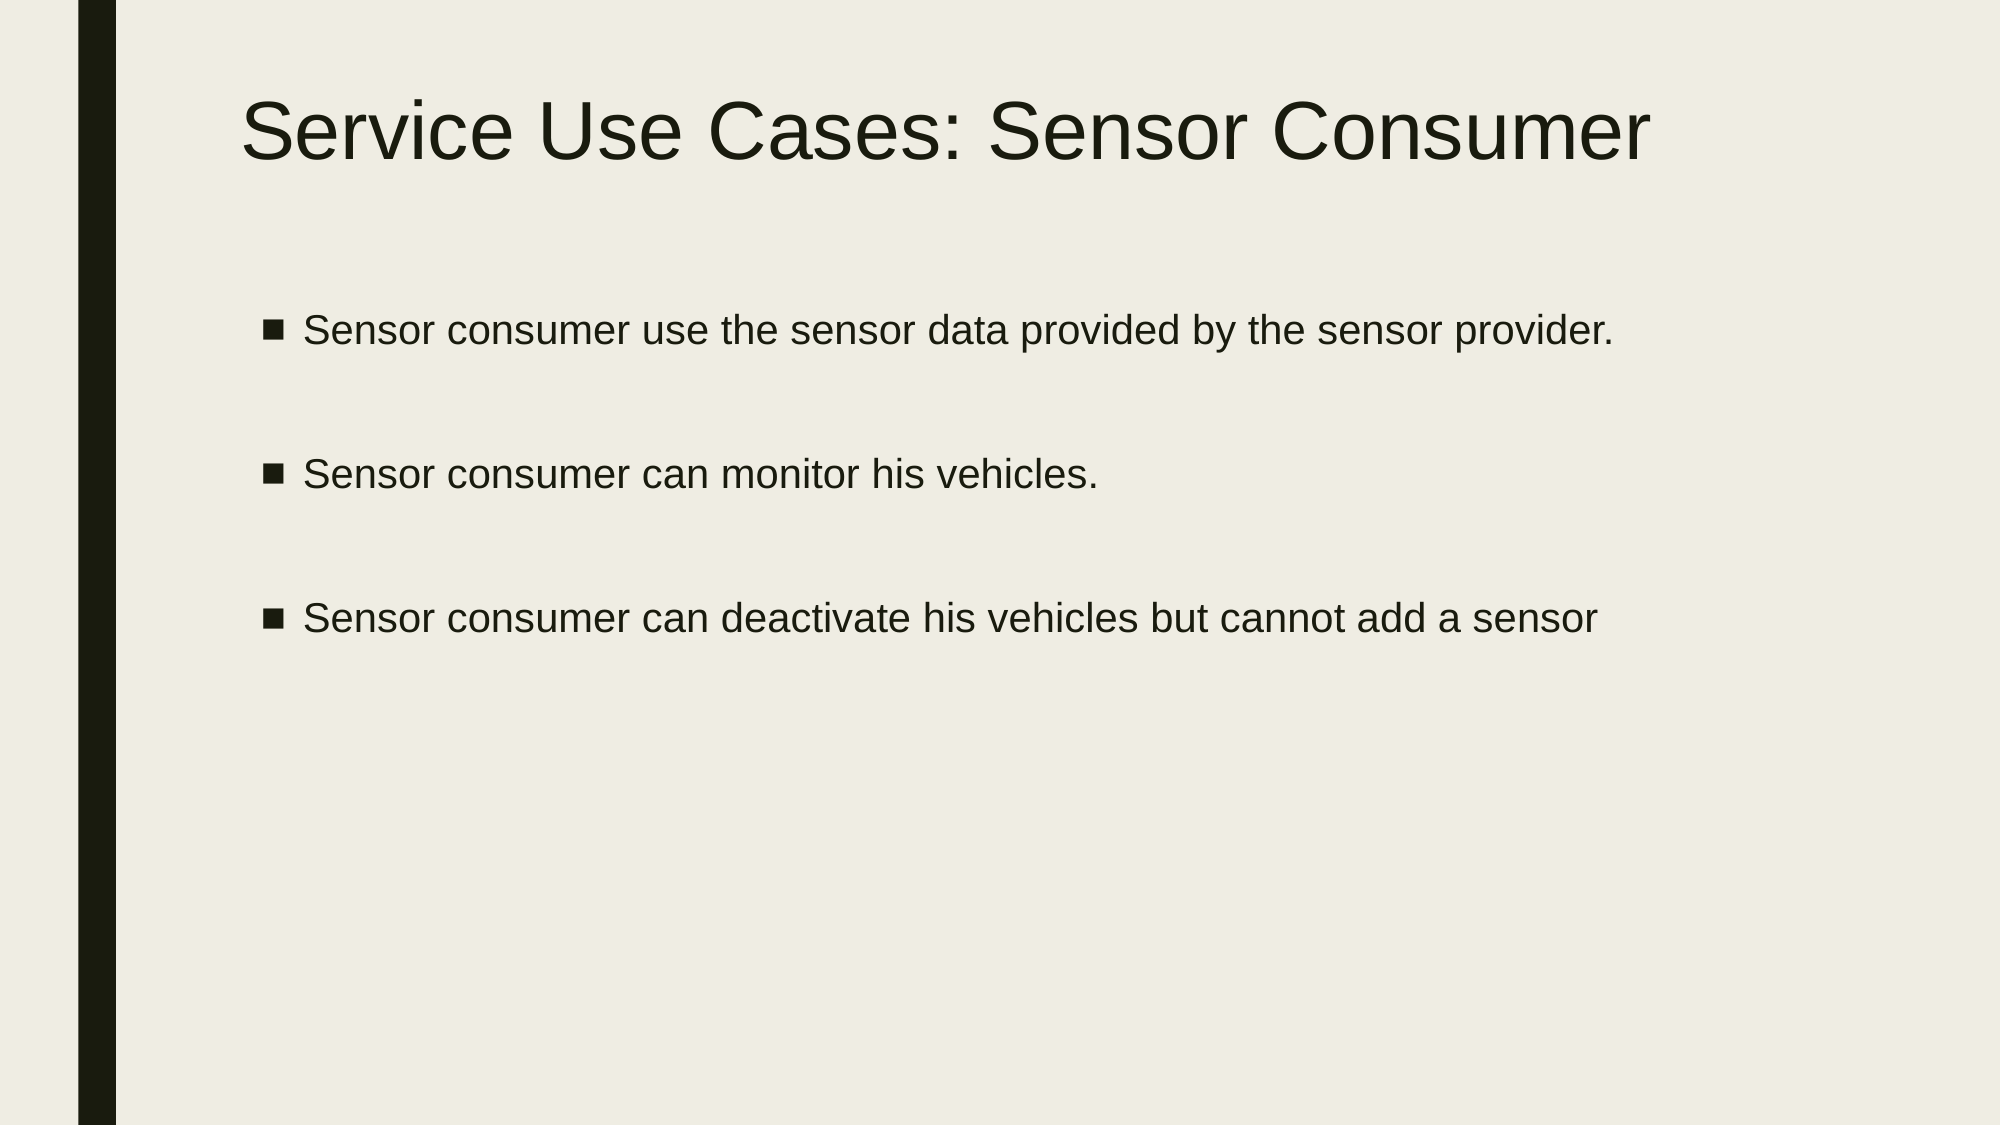

# Service Use Cases: Sensor Consumer
Sensor consumer use the sensor data provided by the sensor provider.

Sensor consumer can monitor his vehicles.

Sensor consumer can deactivate his vehicles but cannot add a sensor